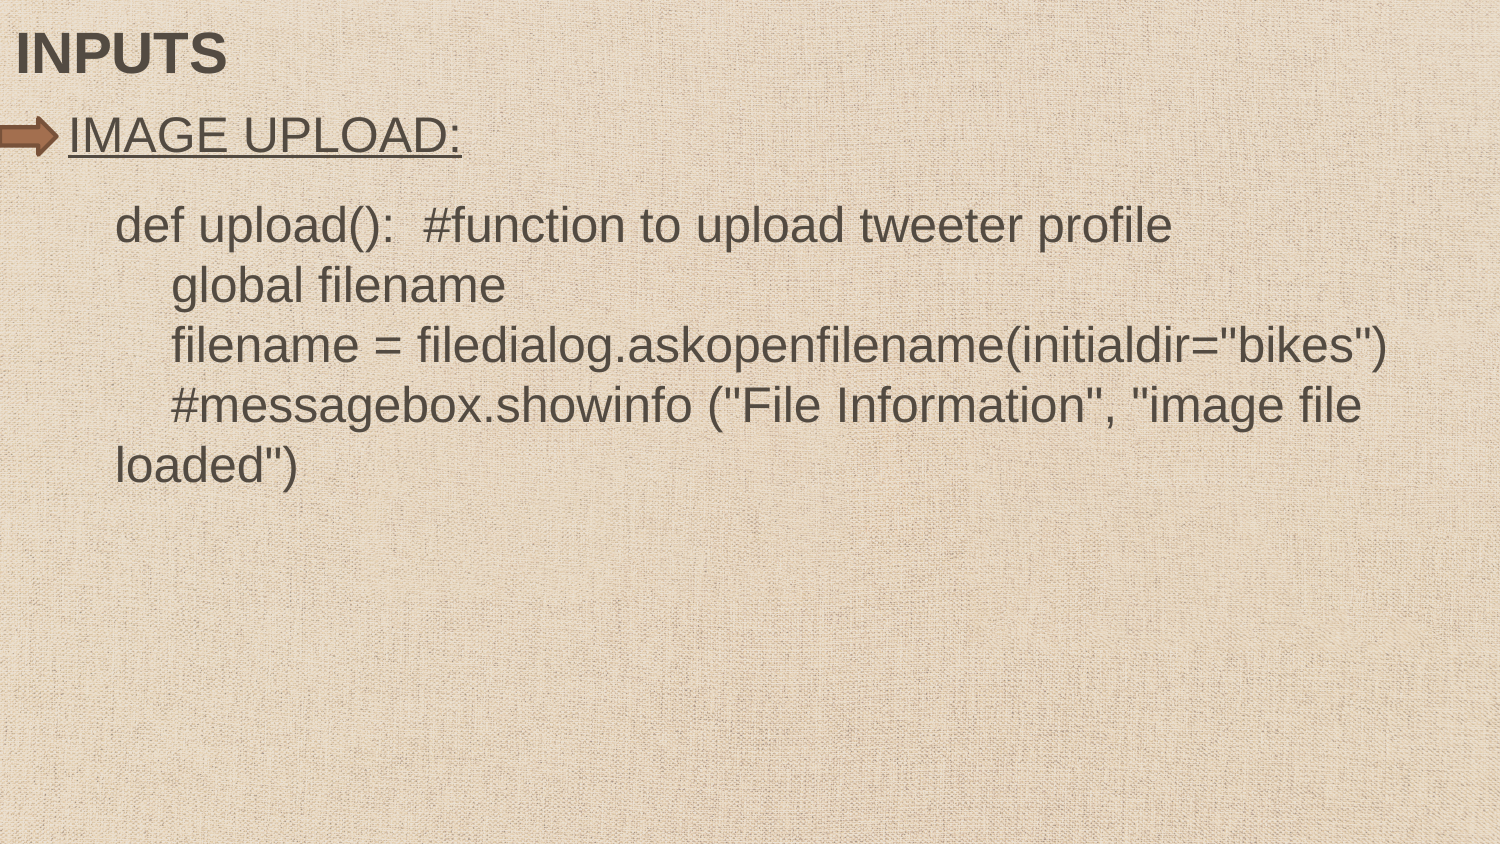

# INPUTS
  IMAGE UPLOAD:

def upload():  #function to upload tweeter profile
    global filename
    filename = filedialog.askopenfilename(initialdir="bikes")
    #messagebox.showinfo ("File Information", "image file loaded")